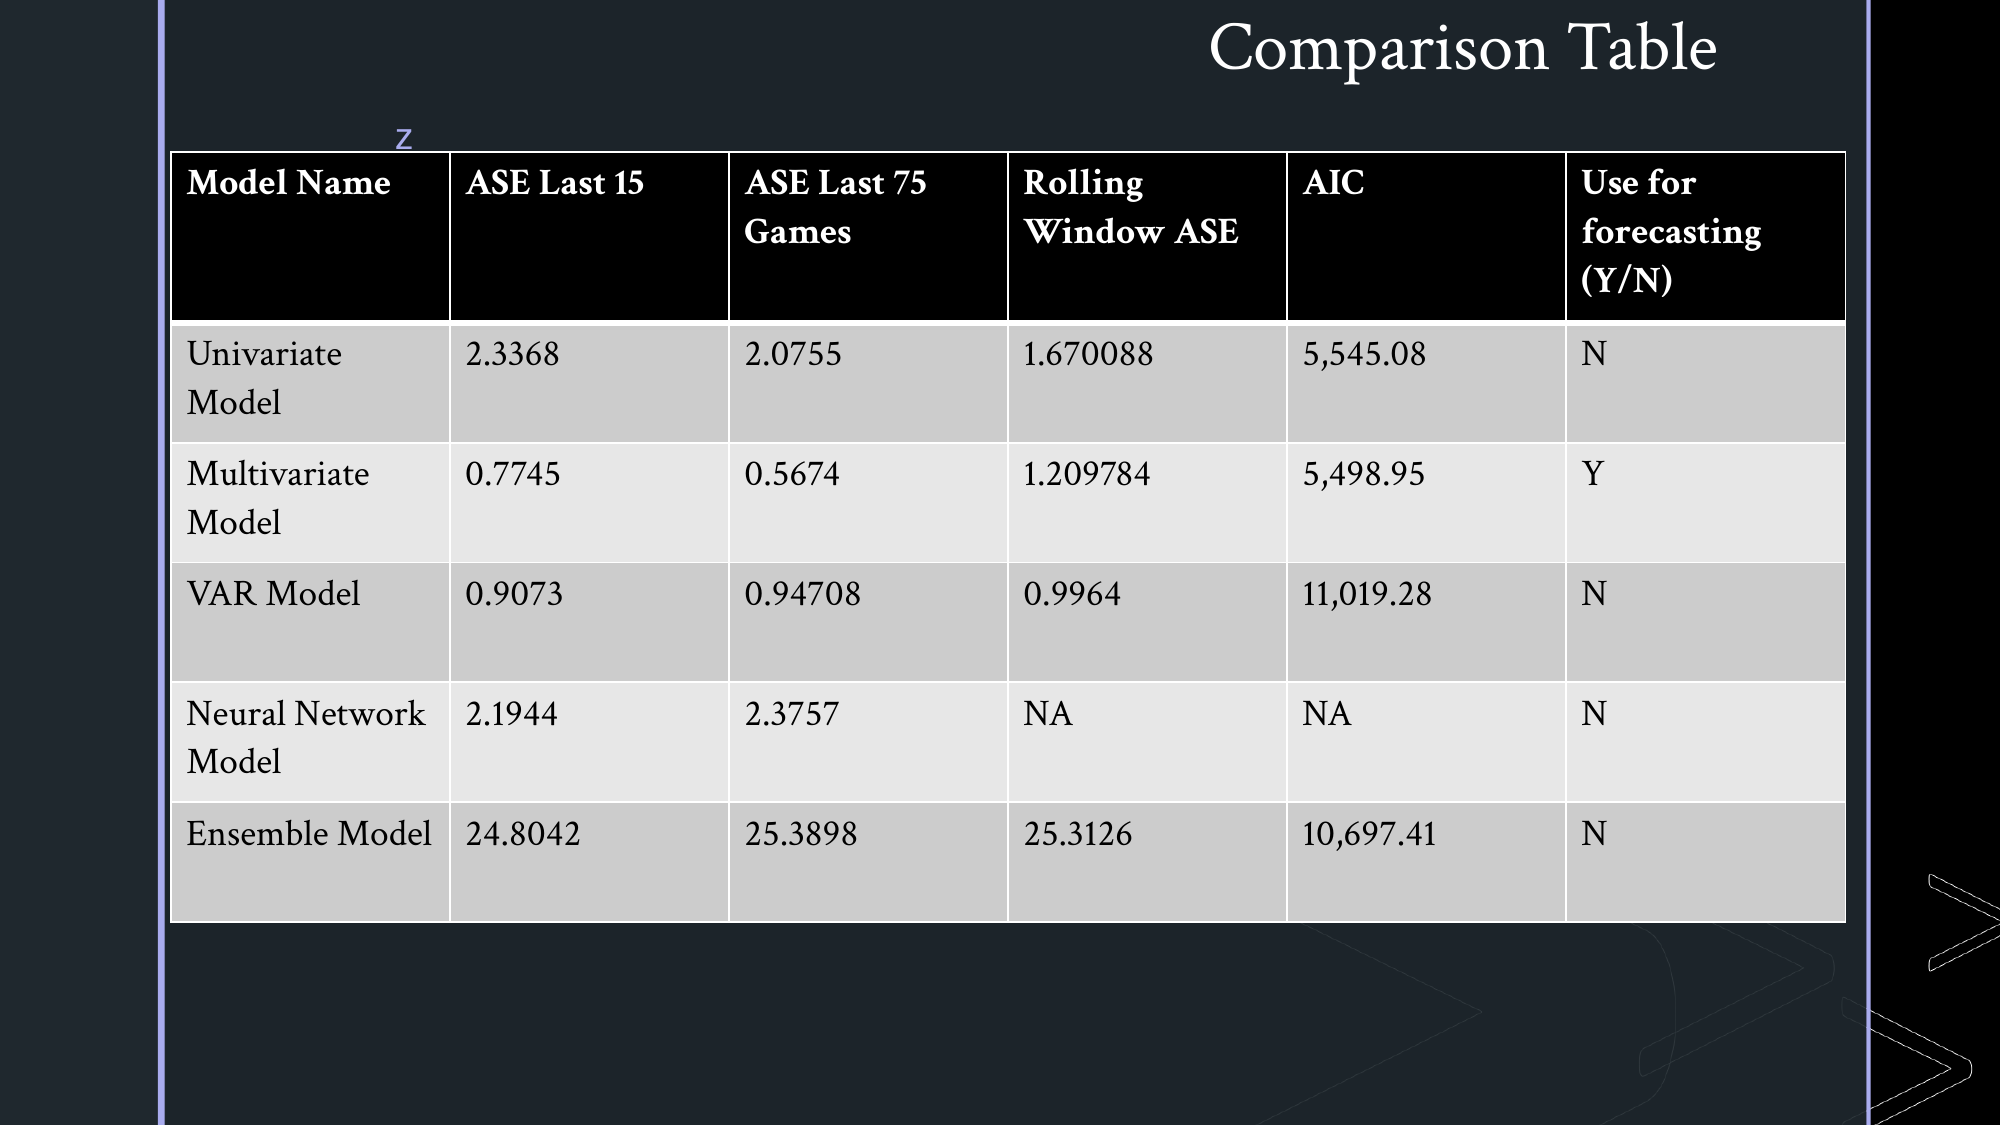

# Comparison Table
| Model Name | ASE Last 15 | ASE Last 75 Games | Rolling Window ASE | AIC | Use for forecasting (Y/N) |
| --- | --- | --- | --- | --- | --- |
| Univariate Model | 2.3368 | 2.0755 | 1.670088 | 5,545.08 | N |
| Multivariate Model | 0.7745 | 0.5674 | 1.209784 | 5,498.95 | Y |
| VAR Model | 0.9073 | 0.94708 | 0.9964 | 11,019.28 | N |
| Neural Network Model | 2.1944 | 2.3757 | NA | NA | N |
| Ensemble Model | 24.8042 | 25.3898 | 25.3126 | 10,697.41 | N |